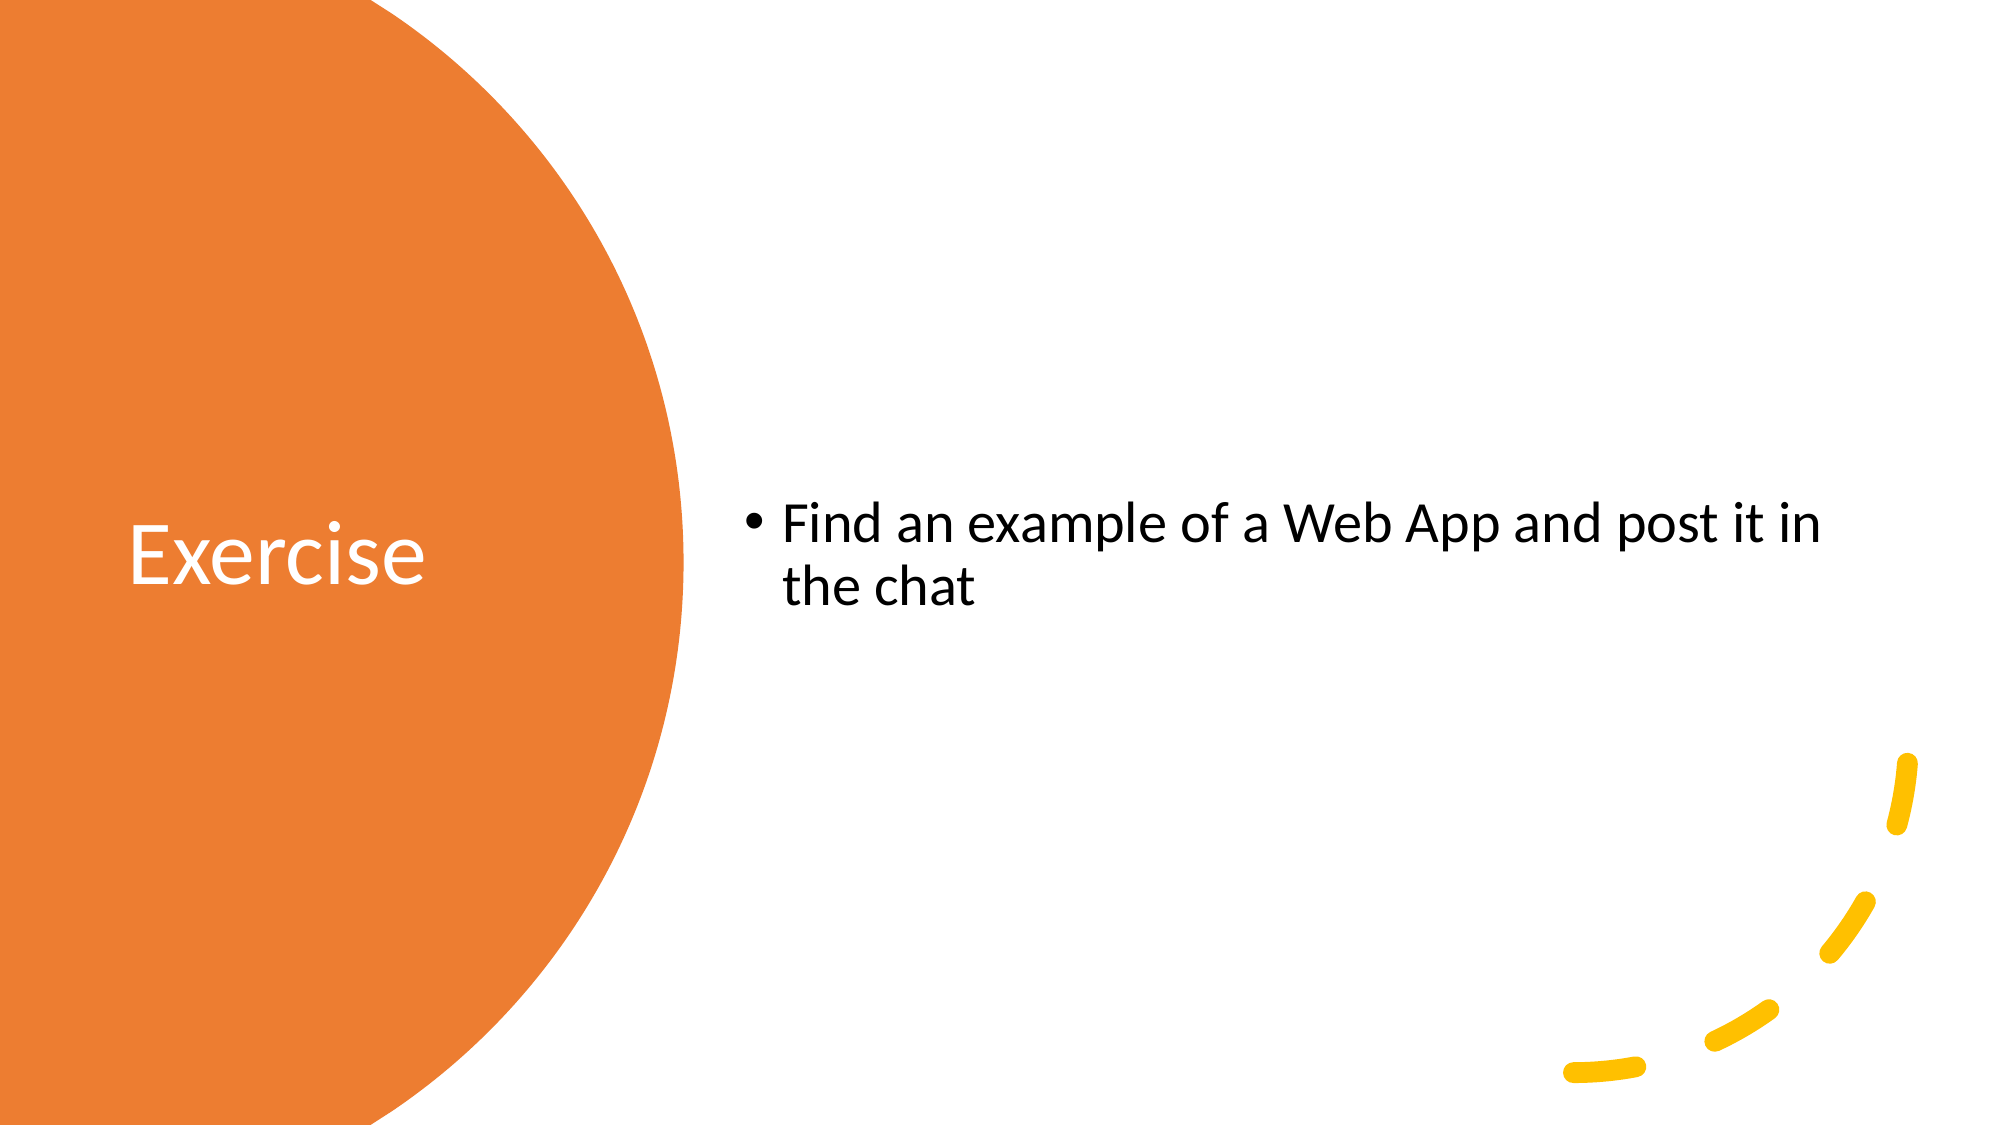

Find an example of a Web App and post it in the chat
# Exercise